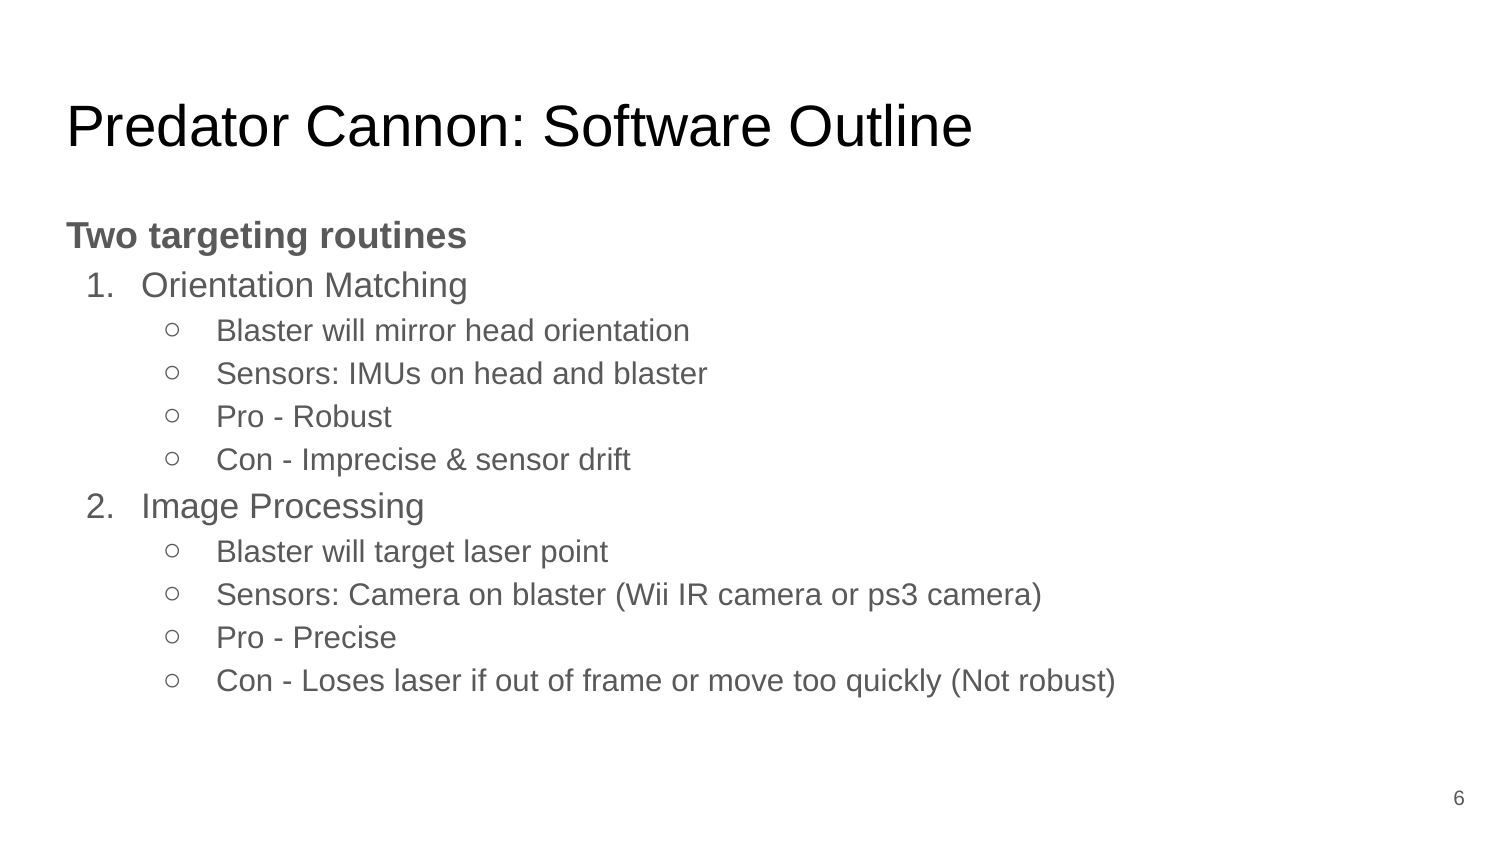

# Predator Cannon: Software Outline
Two targeting routines
Orientation Matching
Blaster will mirror head orientation
Sensors: IMUs on head and blaster
Pro - Robust
Con - Imprecise & sensor drift
Image Processing
Blaster will target laser point
Sensors: Camera on blaster (Wii IR camera or ps3 camera)
Pro - Precise
Con - Loses laser if out of frame or move too quickly (Not robust)
6